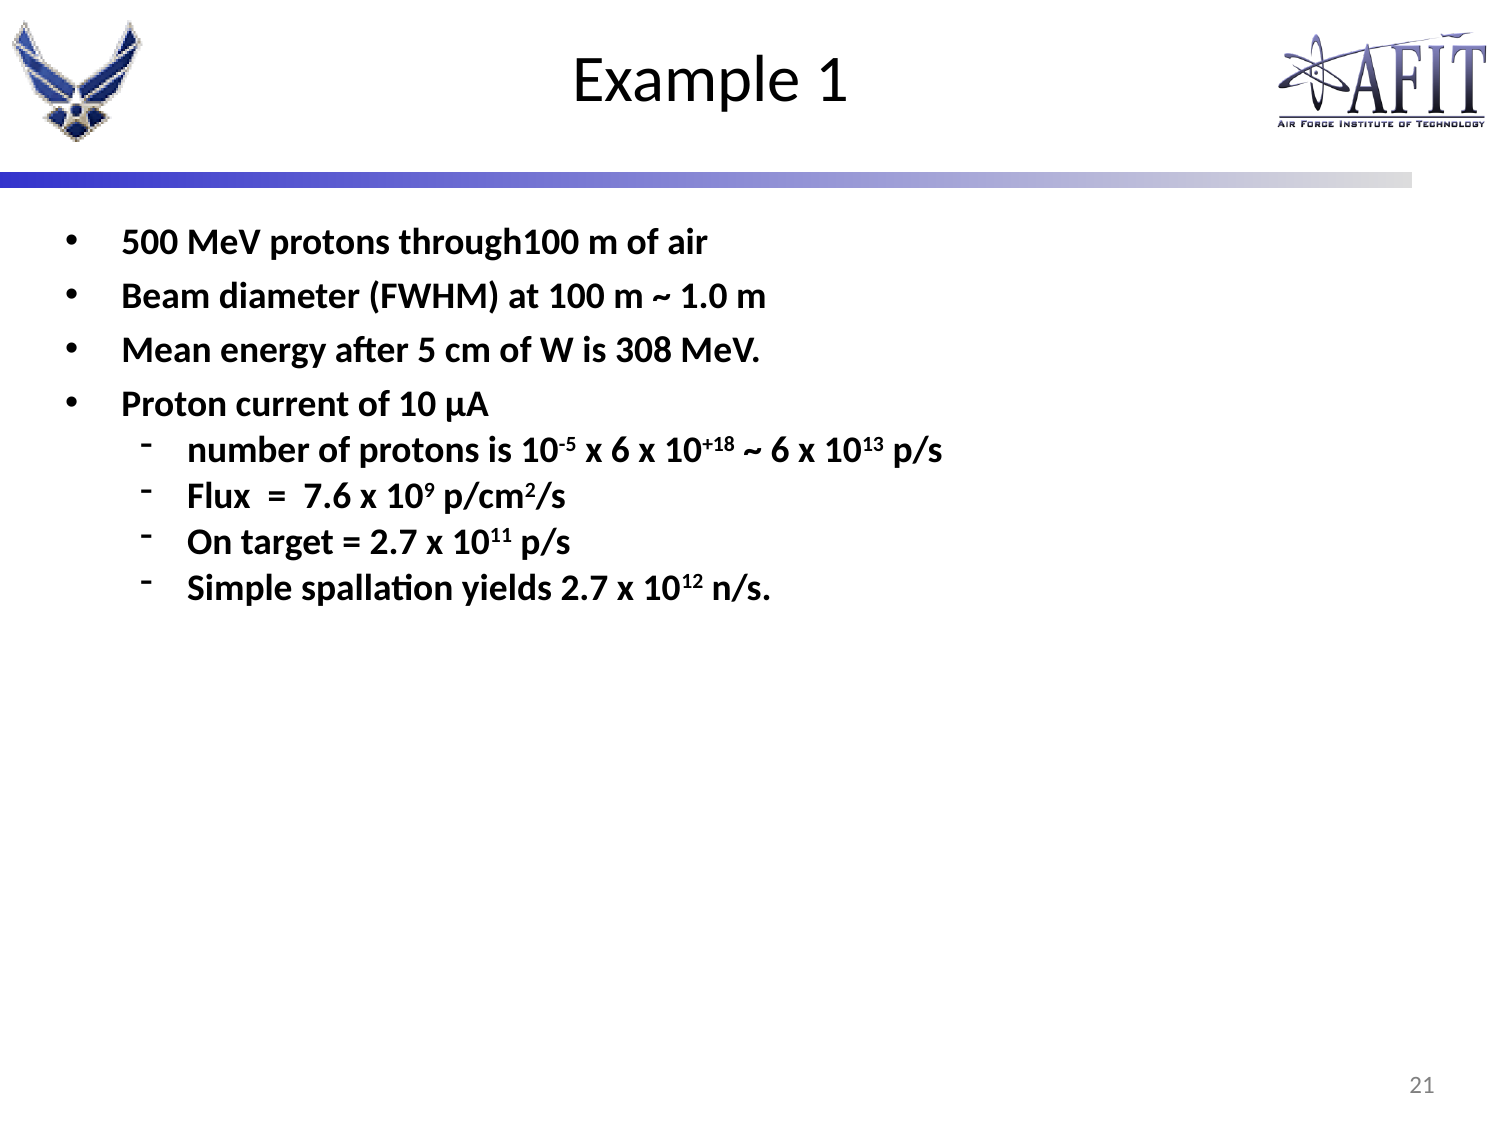

# Example 1
500 MeV protons through100 m of air
Beam diameter (FWHM) at 100 m ~ 1.0 m
Mean energy after 5 cm of W is 308 MeV.
Proton current of 10 µA
number of protons is 10-5 x 6 x 10+18 ~ 6 x 1013 p/s
Flux  =  7.6 x 109 p/cm2/s
On target = 2.7 x 1011 p/s
Simple spallation yields 2.7 x 1012 n/s.

21